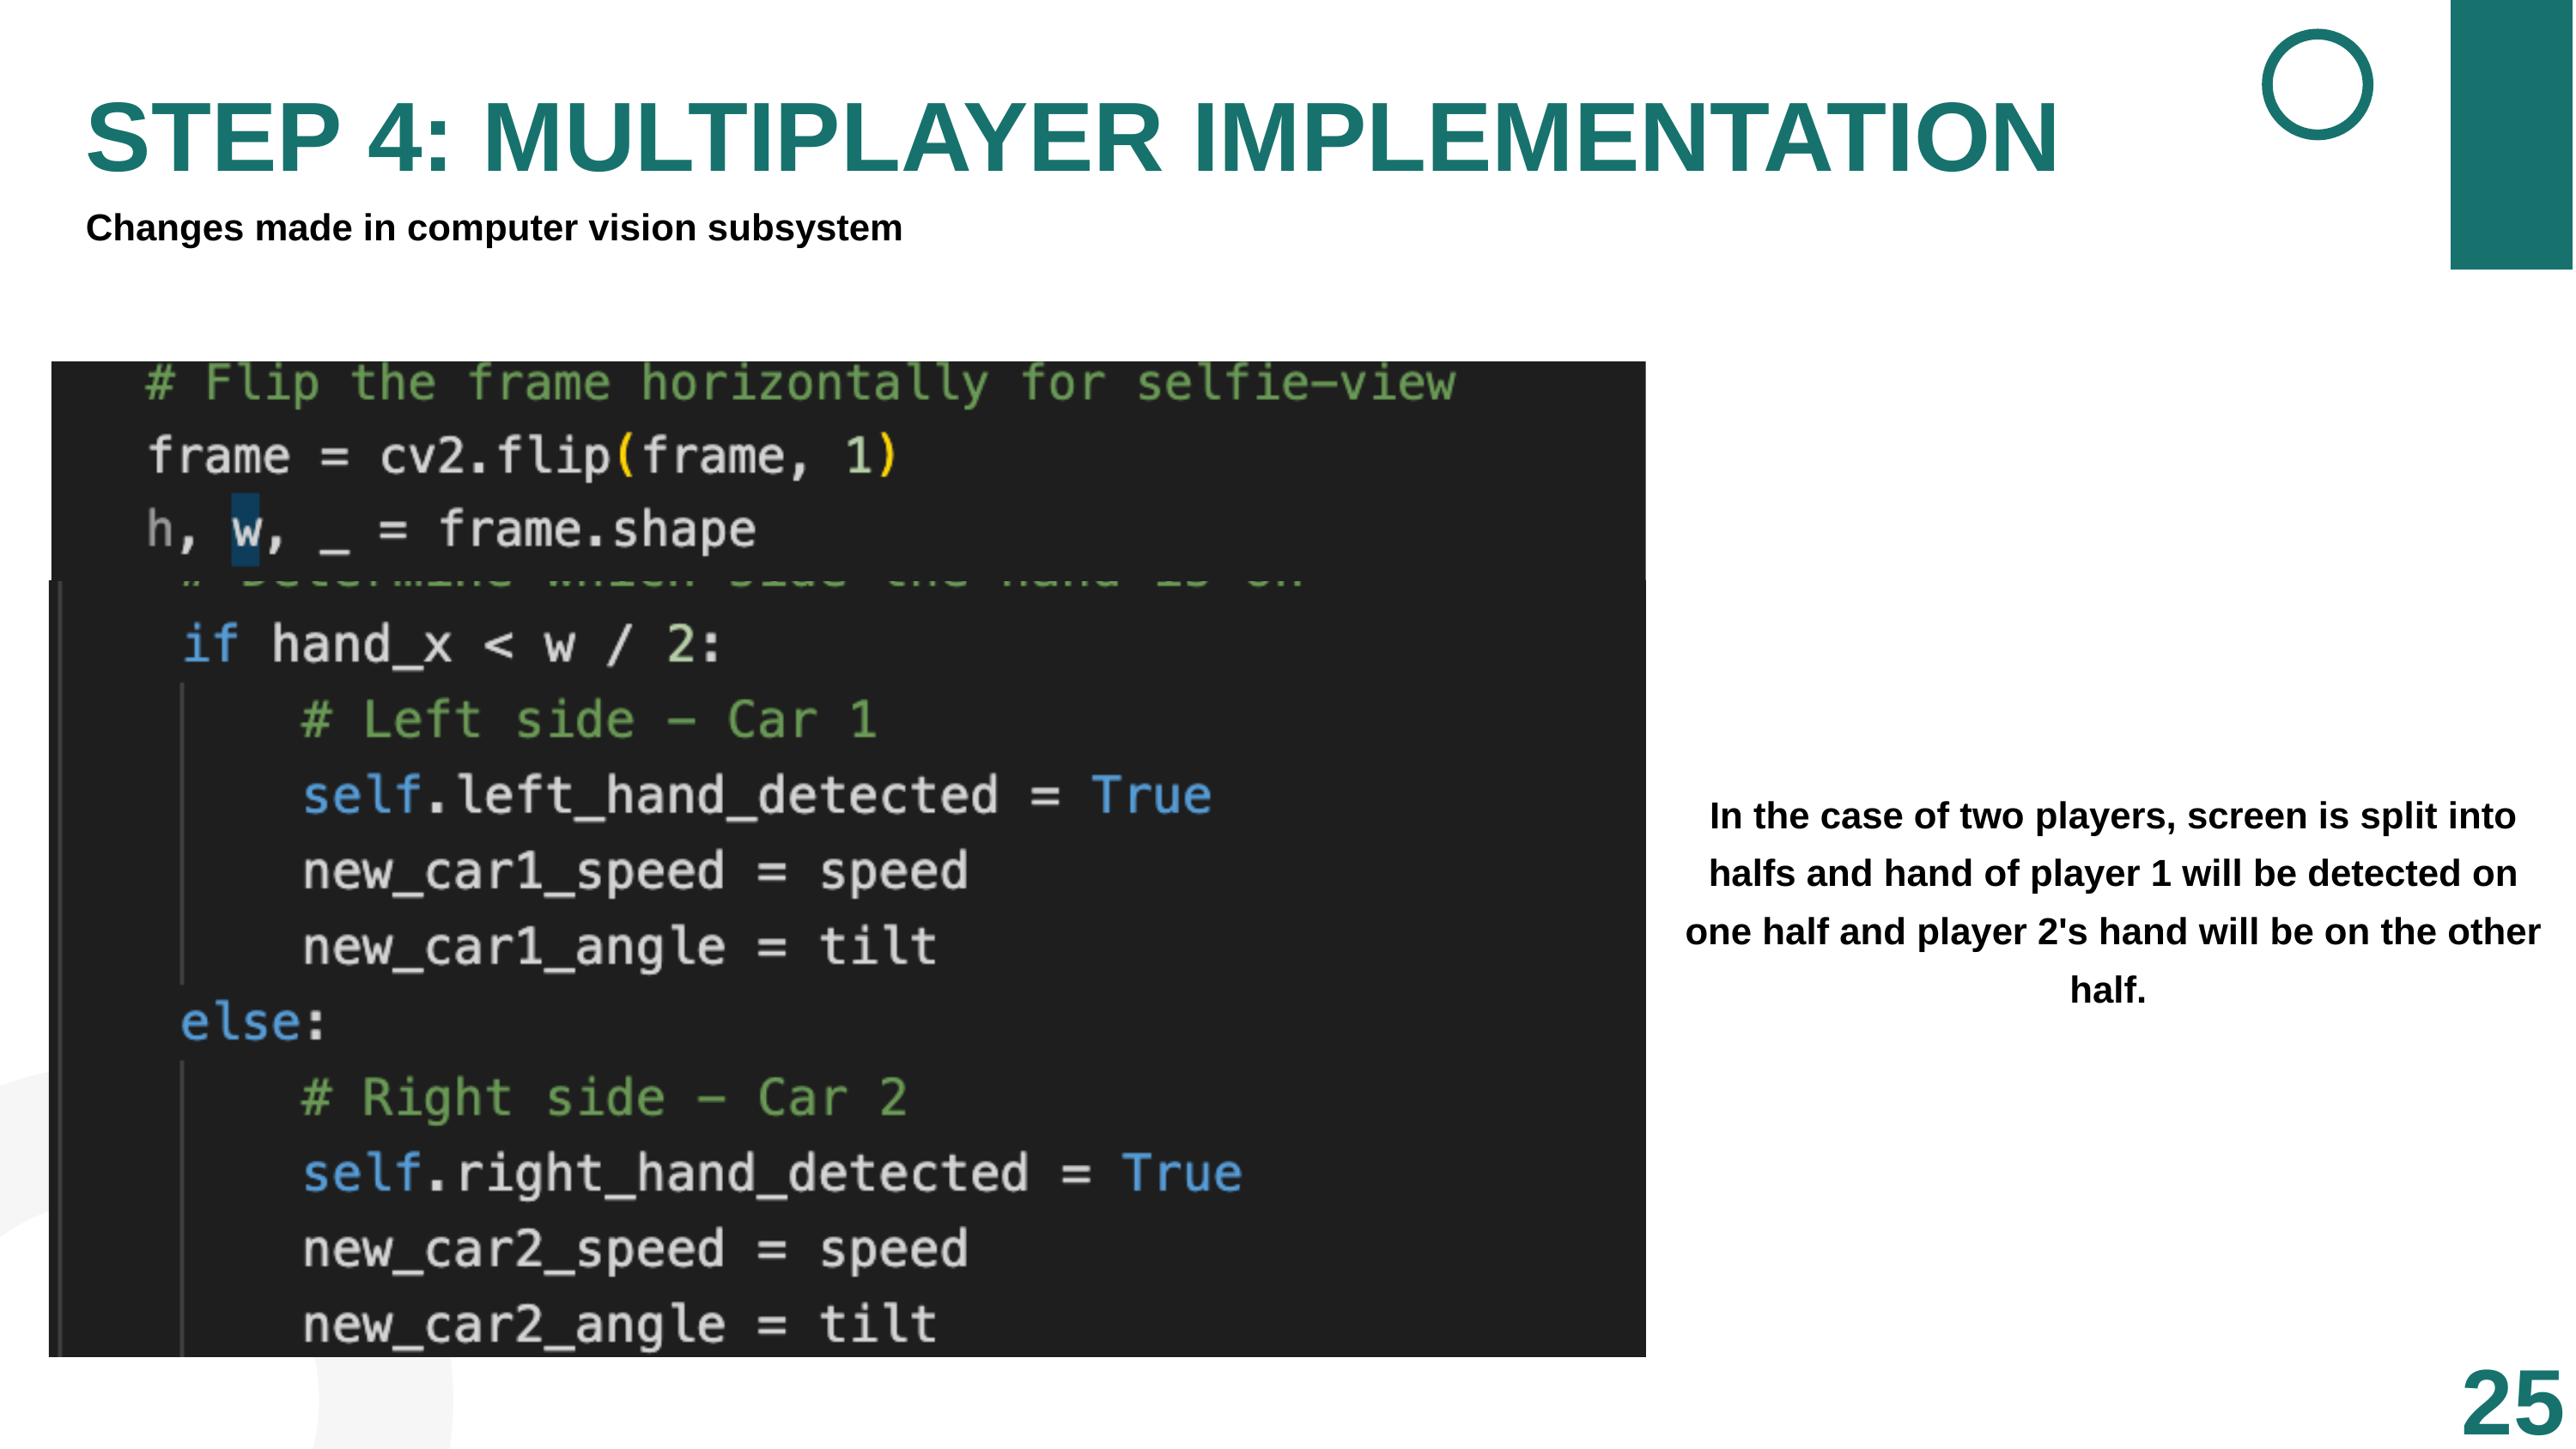

STEP 4: MULTIPLAYER IMPLEMENTATION

Changes made in computer vision subsystem

In the case of two players, screen is split into halfs and hand of player 1 will be detected on one half and player 2's hand will be on the other half.

25